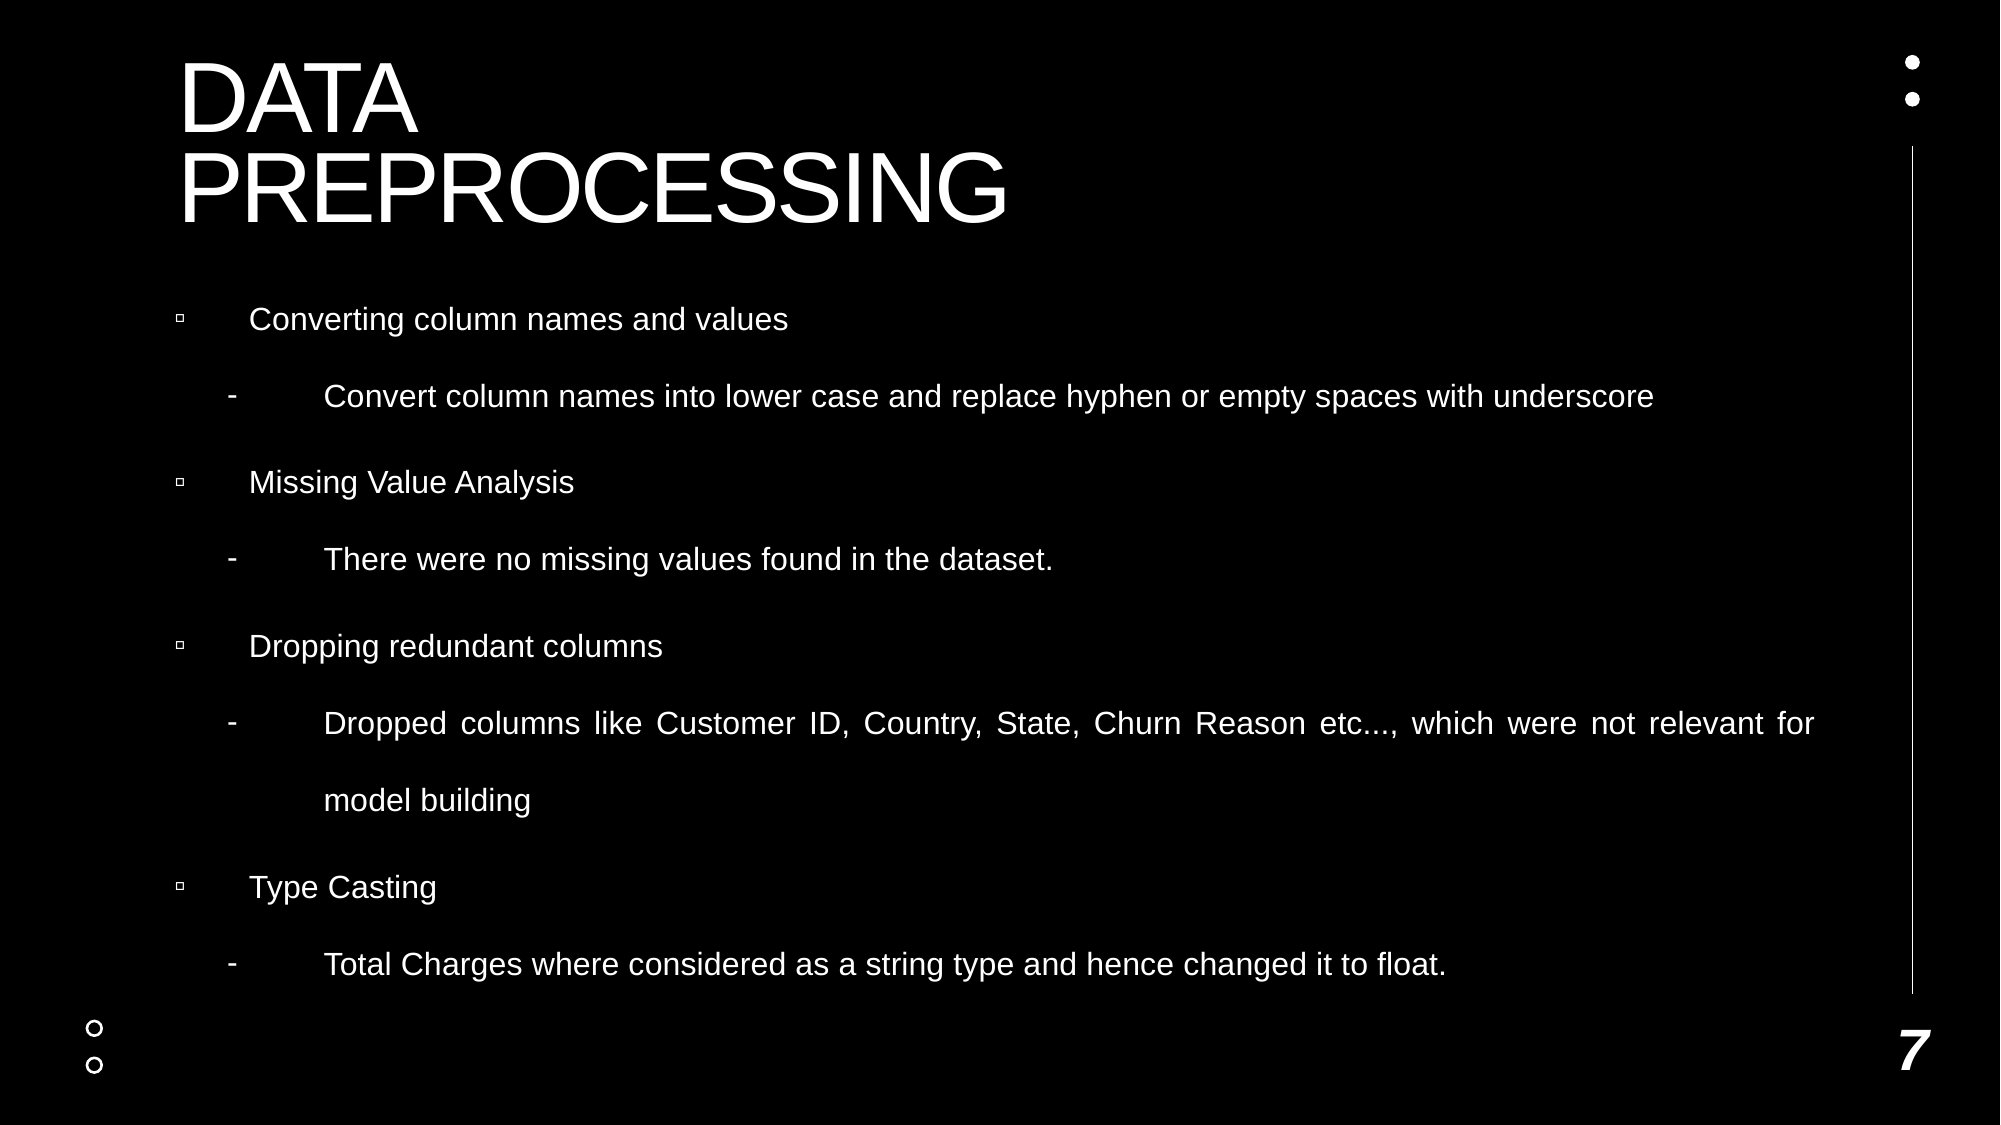

# DATA PREPROCESSING
Converting column names and values
Convert column names into lower case and replace hyphen or empty spaces with underscore
Missing Value Analysis
There were no missing values found in the dataset.
Dropping redundant columns
Dropped columns like Customer ID, Country, State, Churn Reason etc..., which were not relevant for model building
Type Casting
Total Charges where considered as a string type and hence changed it to float.
7